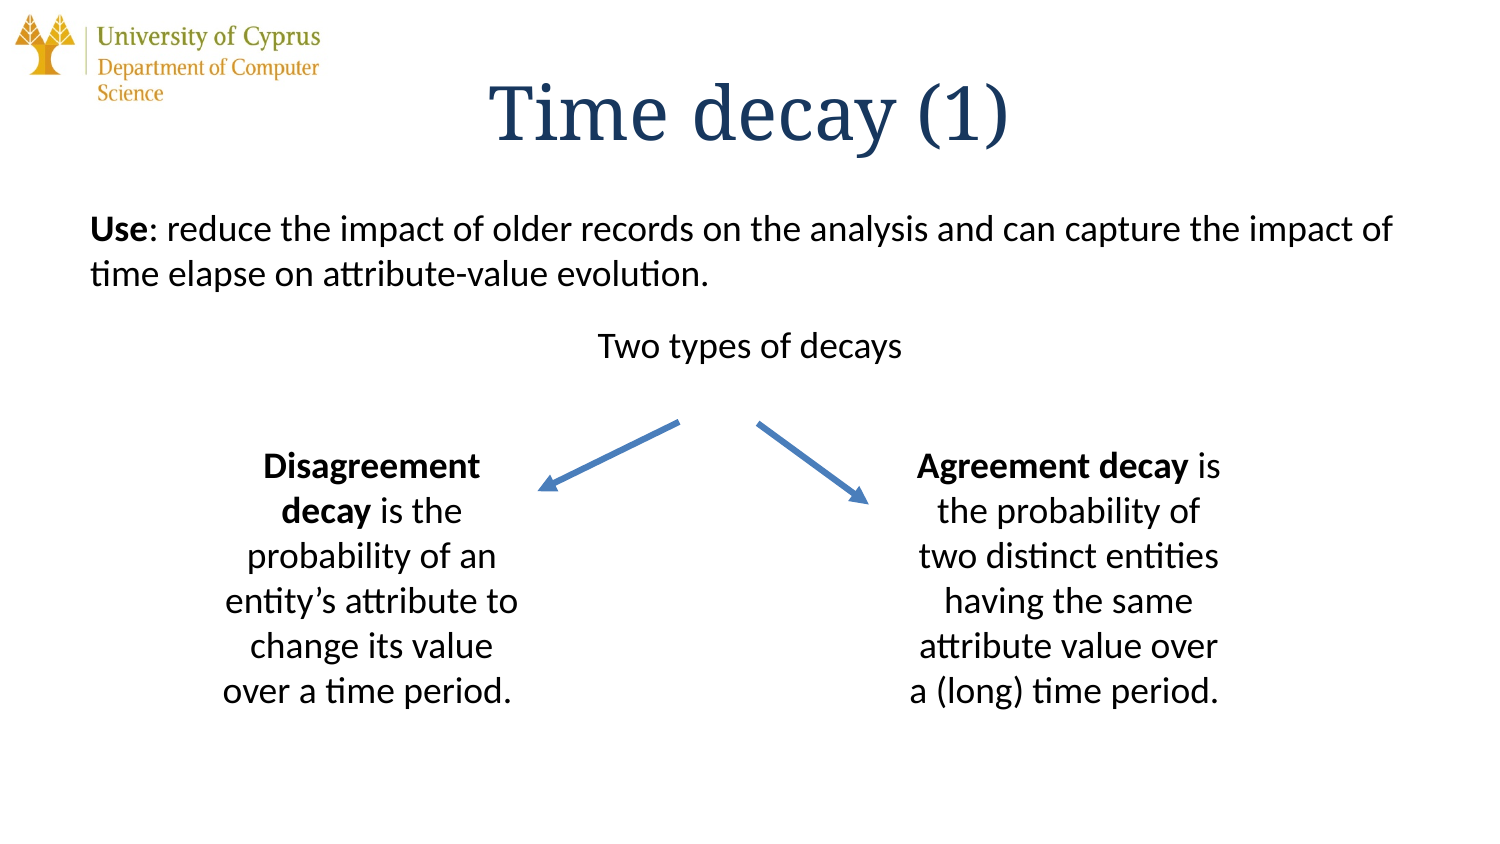

# Time decay (1)
Use: reduce the impact of older records on the analysis and can capture the impact of time elapse on attribute-value evolution.

Two types of decays
Disagreement decay is the probability of an entity’s attribute to change its value over a time period.
Agreement decay is the probability of two distinct entities having the same attribute value over a (long) time period.